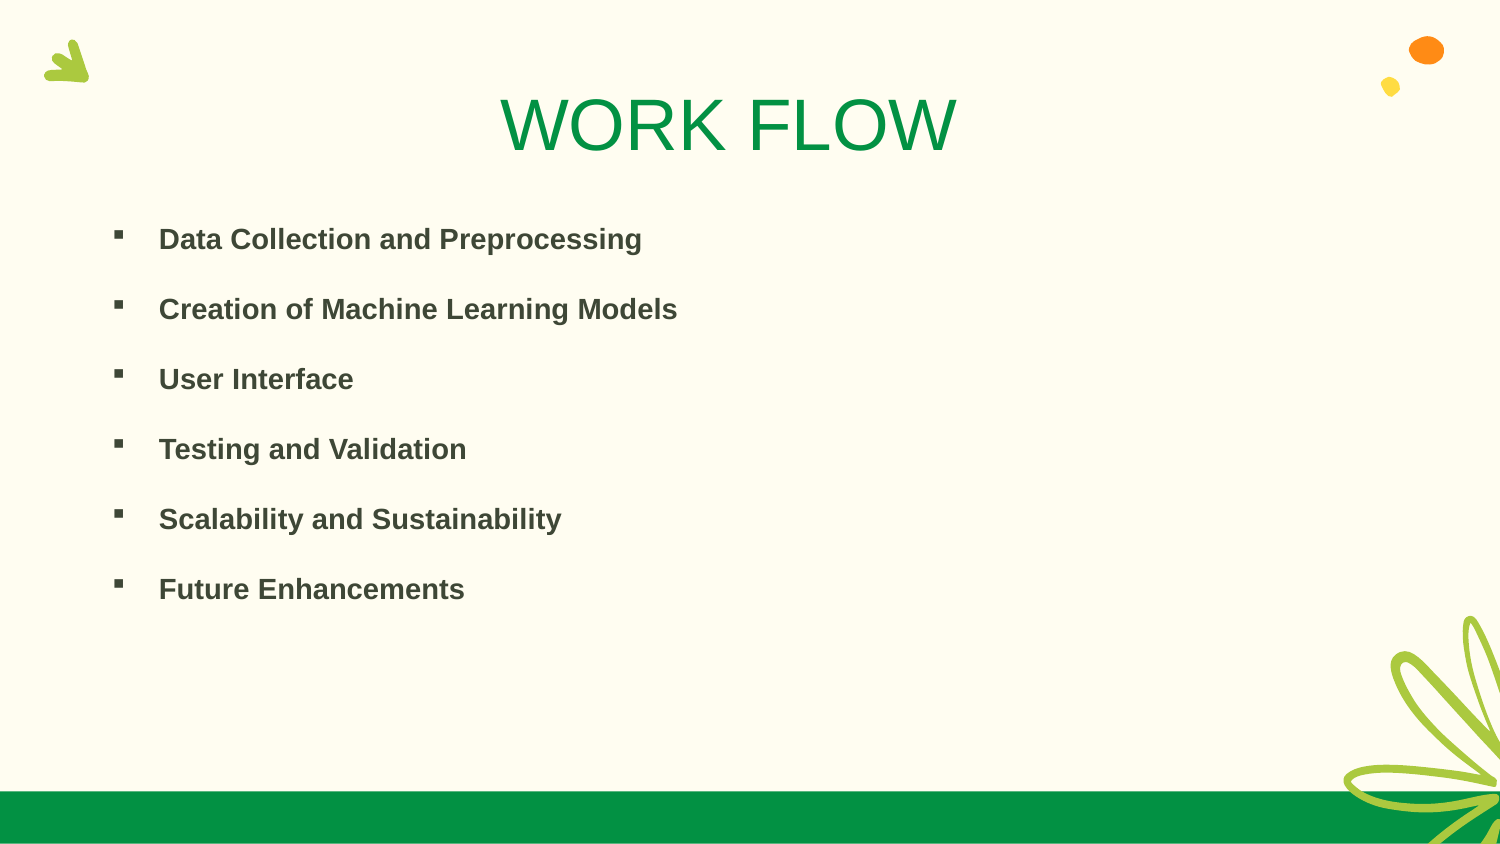

# WORK FLOW
Data Collection and Preprocessing

Creation of Machine Learning Models

User Interface

Testing and Validation

Scalability and Sustainability

Future Enhancements